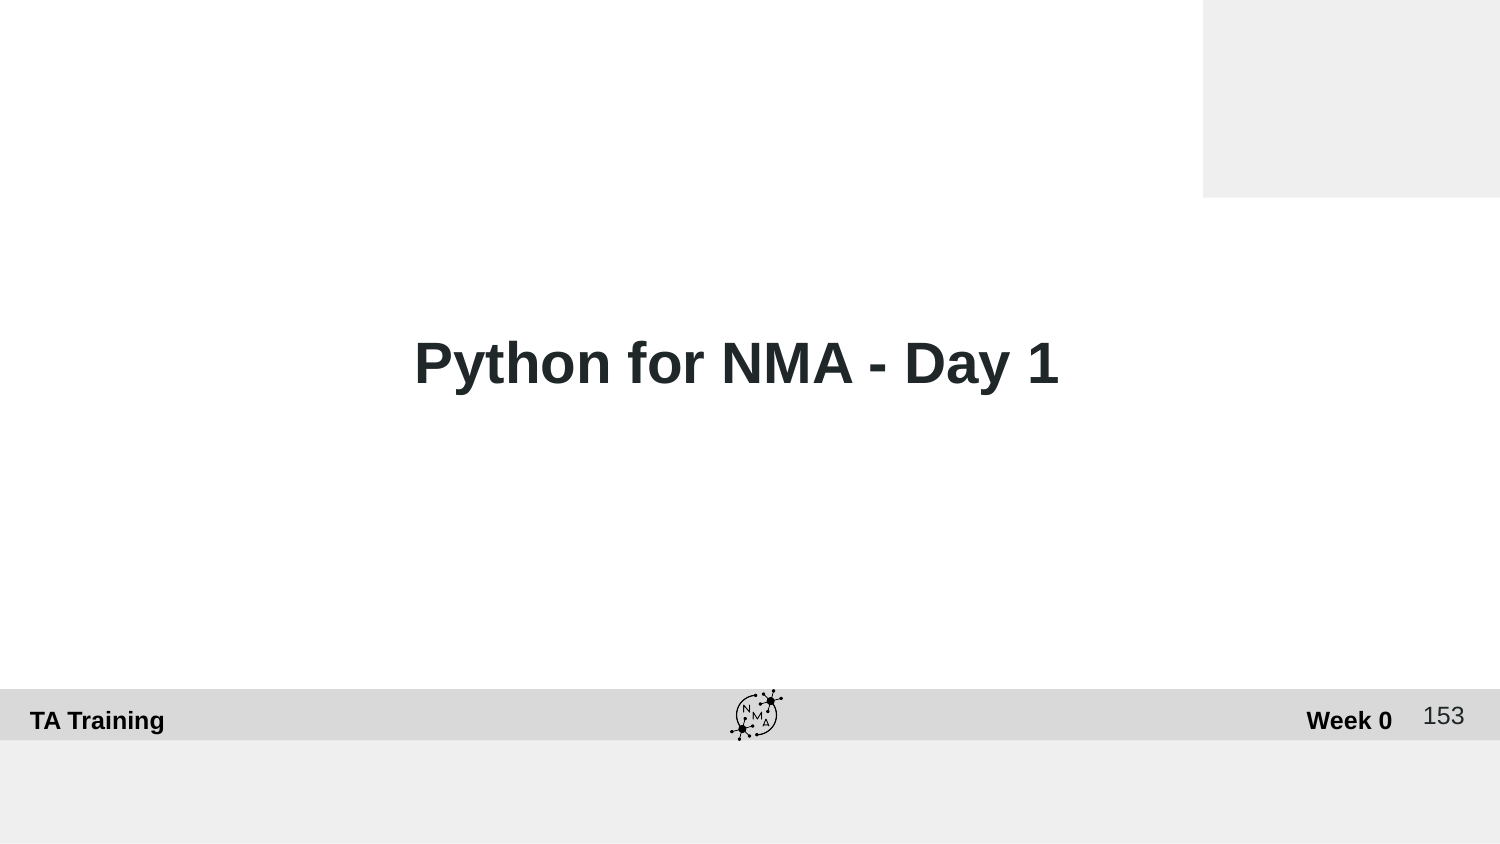

# Python for NMA - Day 1
153